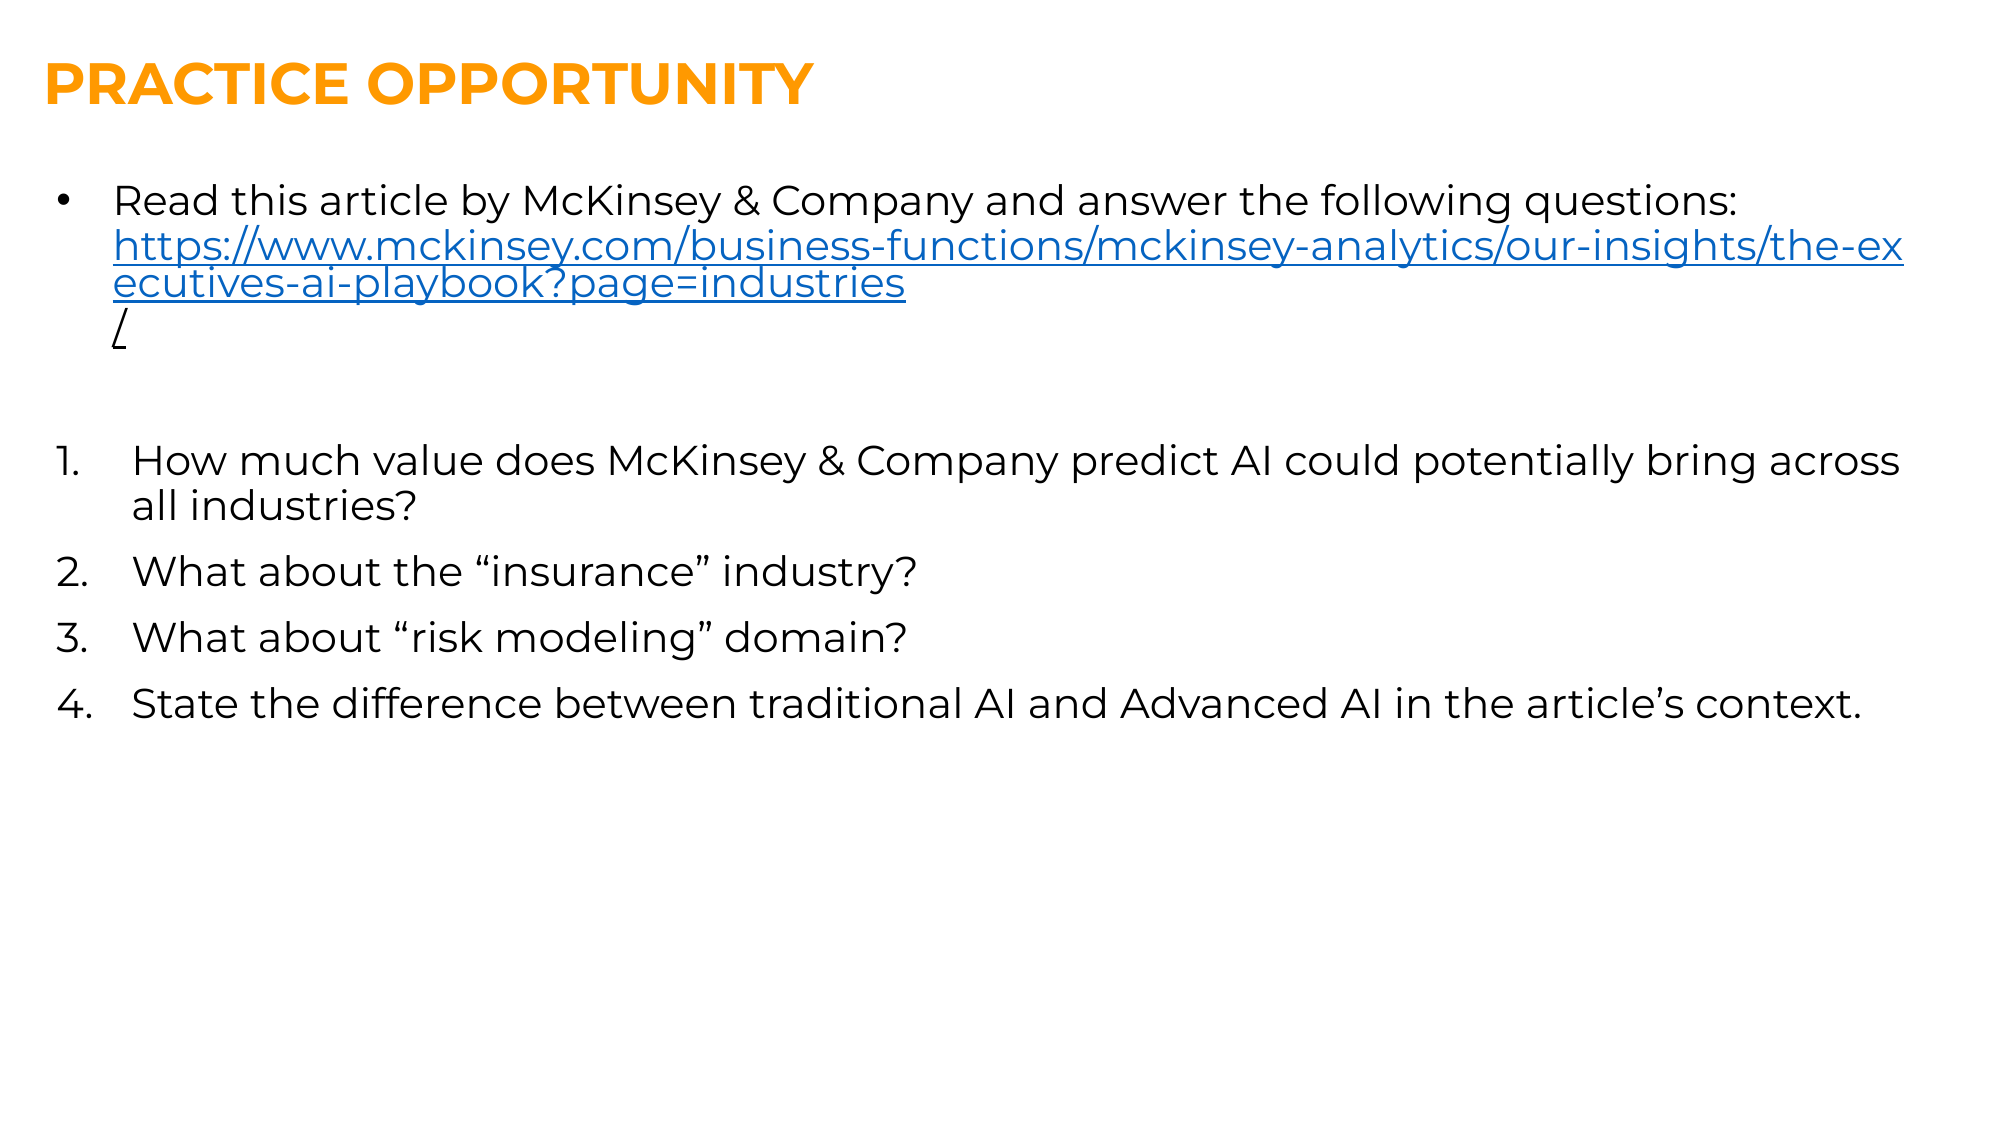

PRACTICE OPPORTUNITY

Read this article by McKinsey & Company and answer the following questions: https://www.mckinsey.com/business-functions/mckinsey-analytics/our-insights/the-executives-ai-playbook?page=industries/

How much value does McKinsey & Company predict AI could potentially bring across all industries?
What about the “insurance” industry?
What about “risk modeling” domain?
State the difference between traditional AI and Advanced AI in the article’s context.